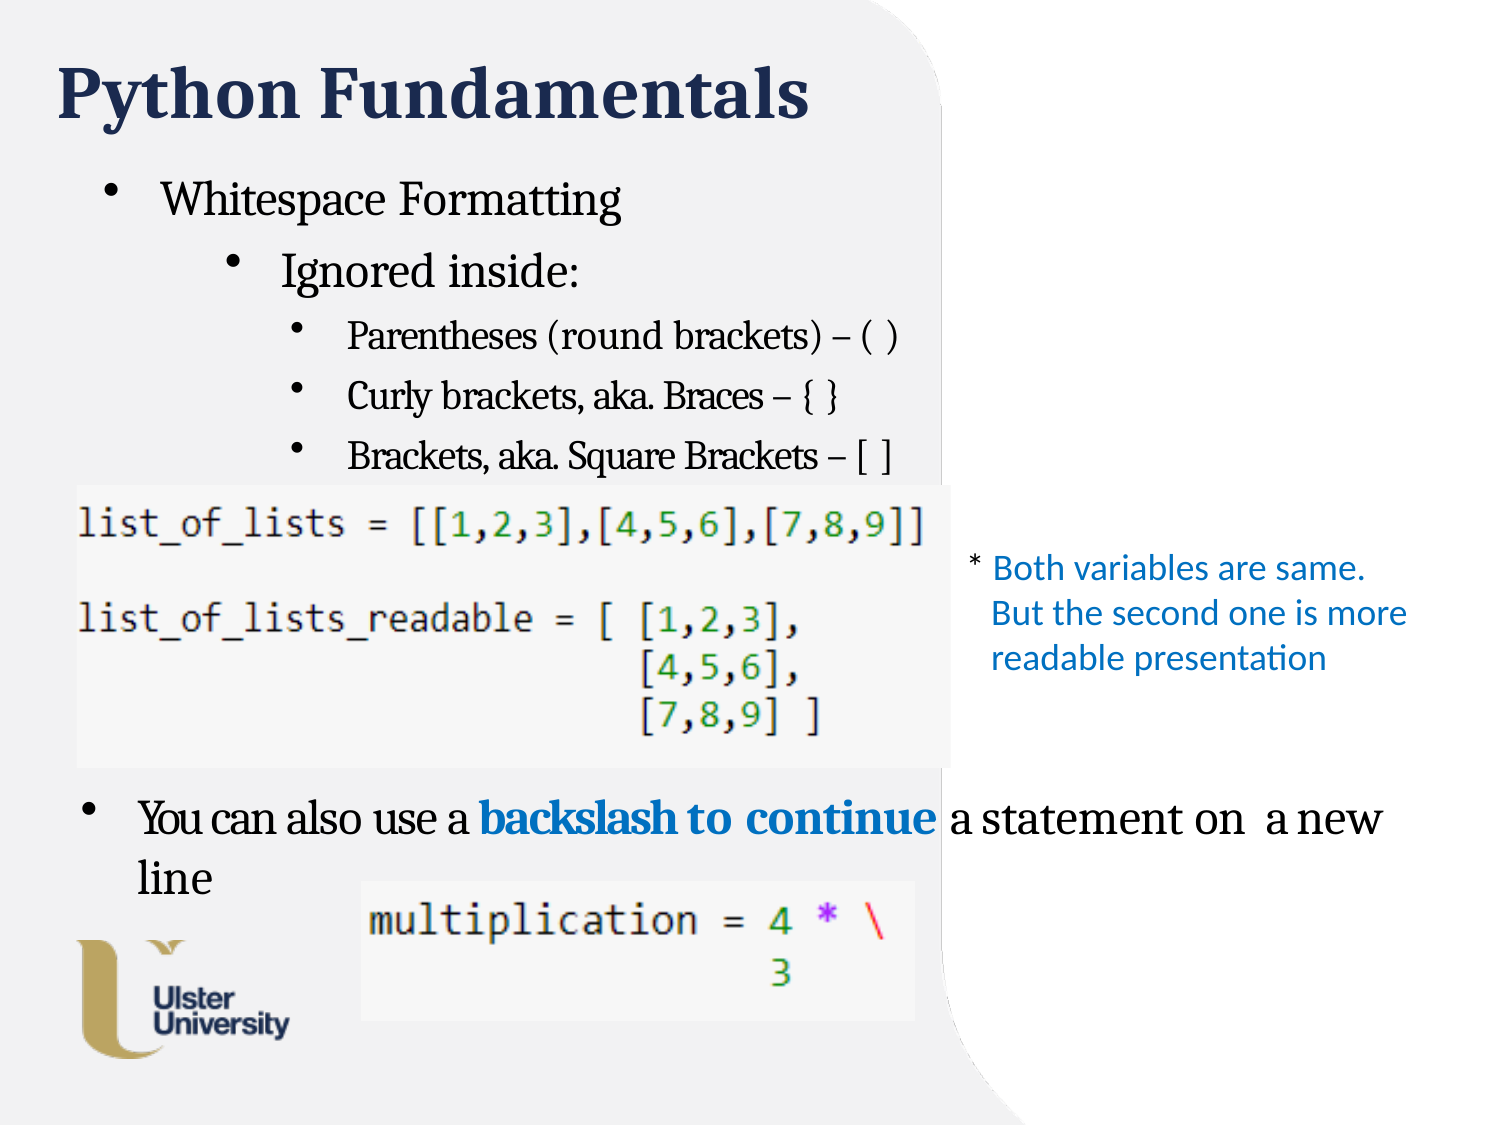

# Python Fundamentals
Whitespace Formatting
Ignored inside:
Parentheses (round brackets) – ( )
Curly brackets, aka. Braces – { }
Brackets, aka. Square Brackets – [ ]

* Both variables are same.
   But the second one is more
   readable presentation
You can also use a backslash to continue a statement on  a new line